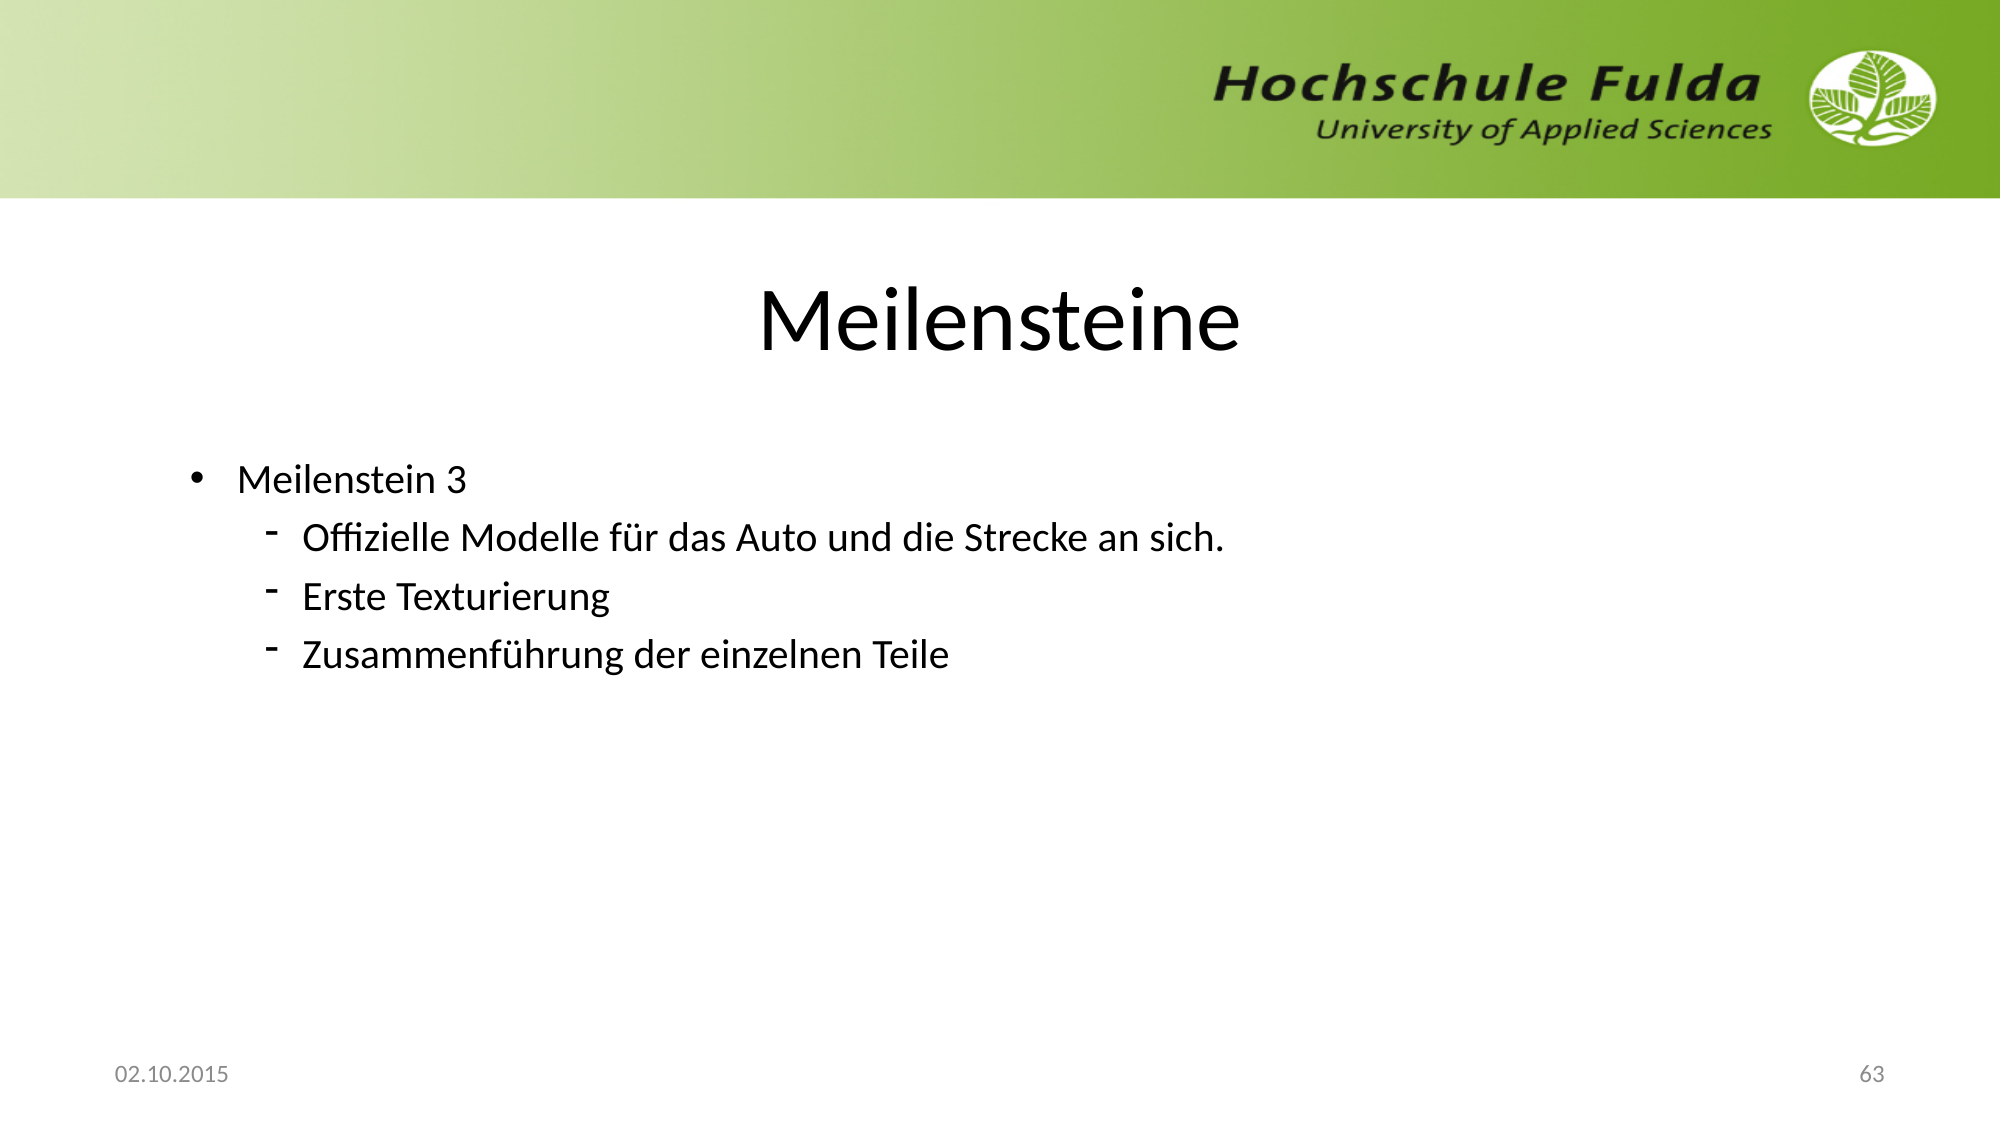

# Meilensteine
Meilenstein 3
Offizielle Modelle für das Auto und die Strecke an sich.
Erste Texturierung
Zusammenführung der einzelnen Teile

02.10.2015
63